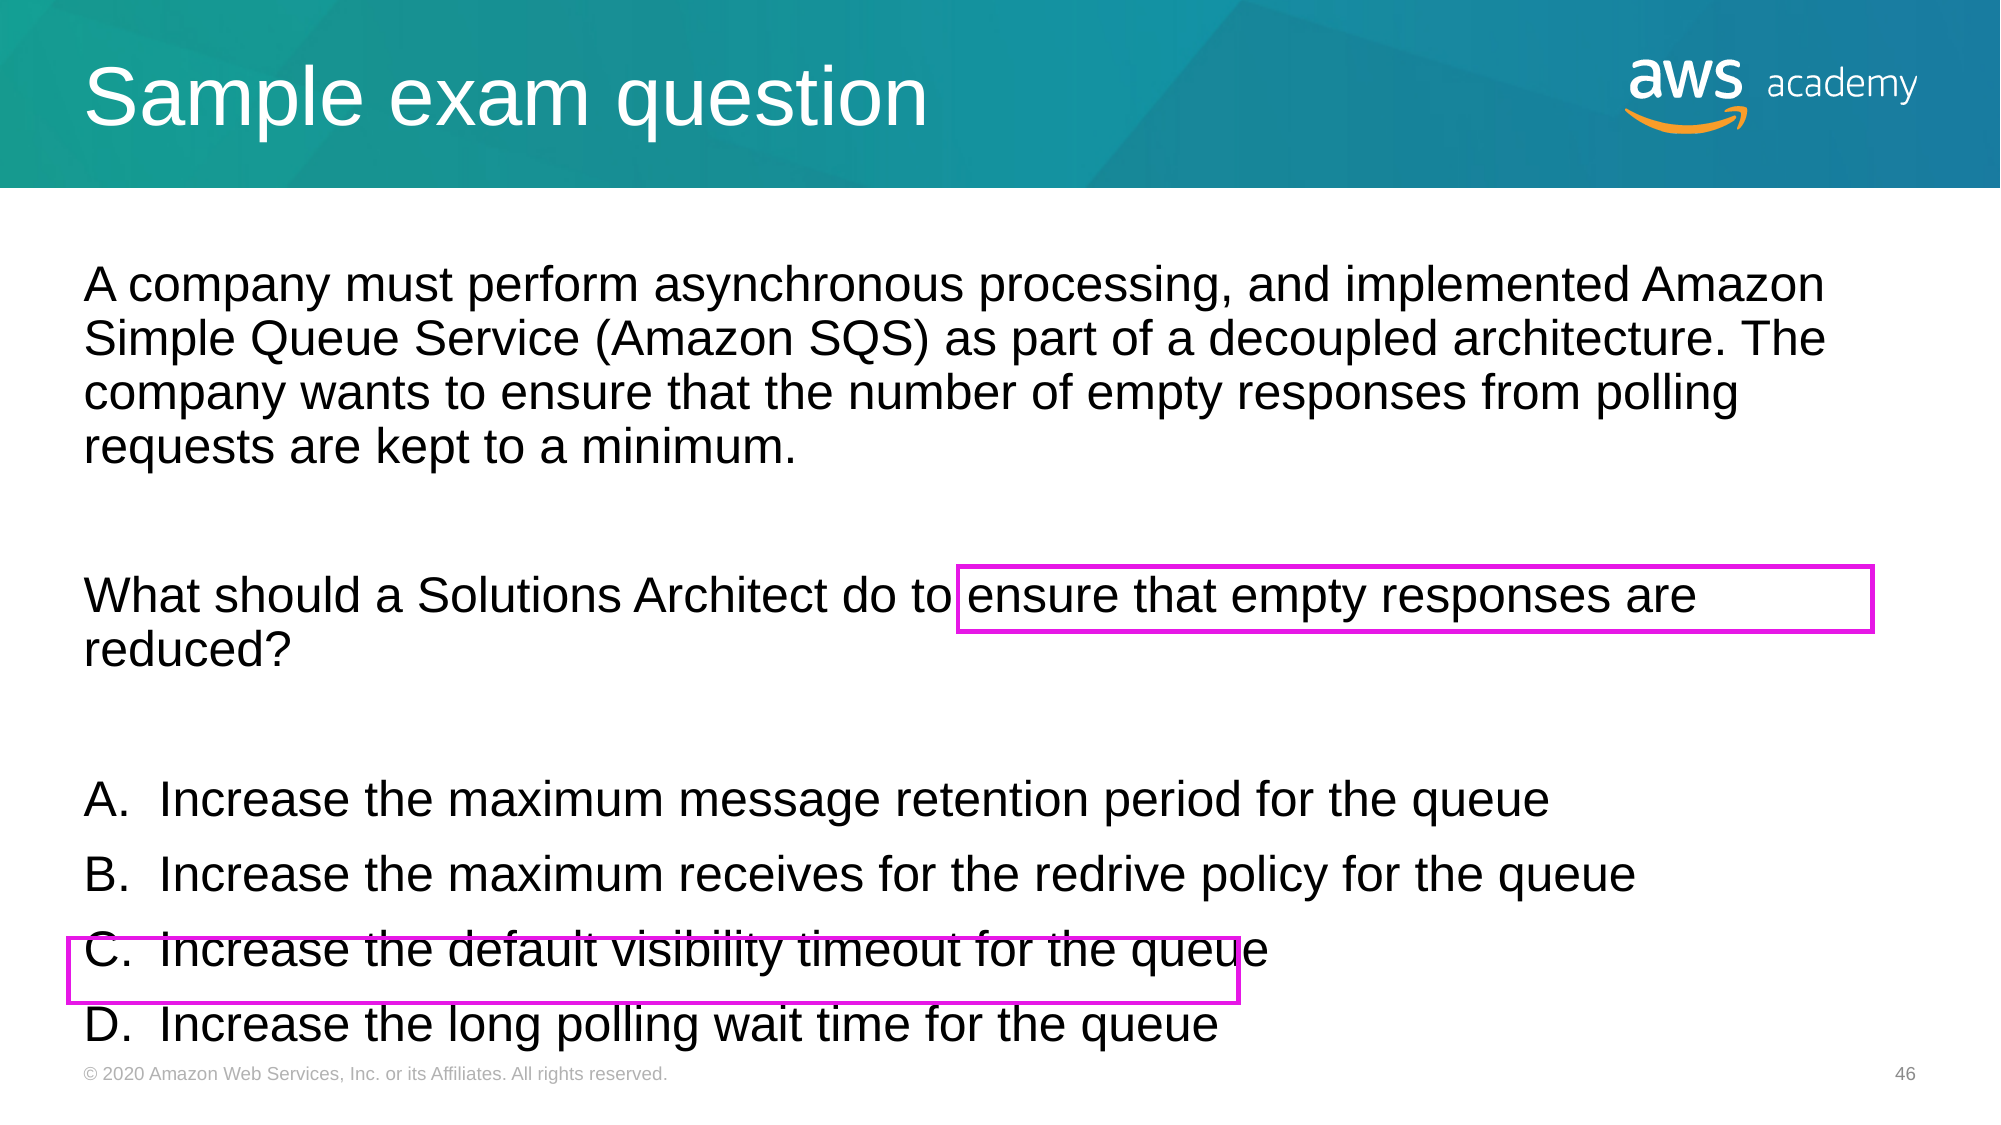

# Sample exam question
A company must perform asynchronous processing, and implemented Amazon Simple Queue Service (Amazon SQS) as part of a decoupled architecture. The company wants to ensure that the number of empty responses from polling requests are kept to a minimum.

What should a Solutions Architect do to ensure that empty responses are reduced?

Increase the maximum message retention period for the queue
Increase the maximum receives for the redrive policy for the queue
Increase the default visibility timeout for the queue
Increase the long polling wait time for the queue

© 2020 Amazon Web Services, Inc. or its Affiliates. All rights reserved.
46